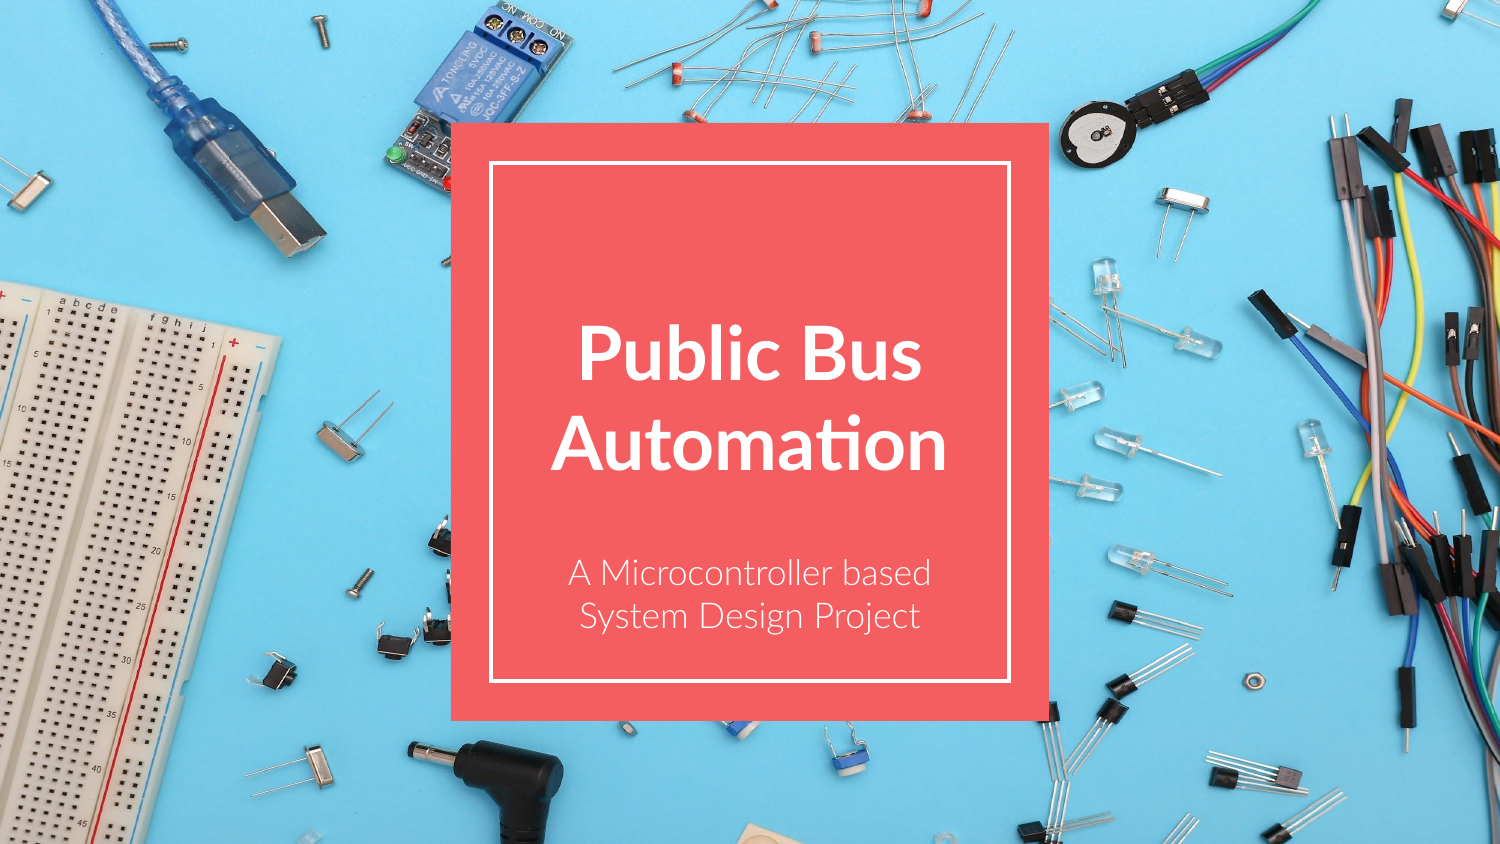

# Public Bus Automation
A Microcontroller based System Design Project